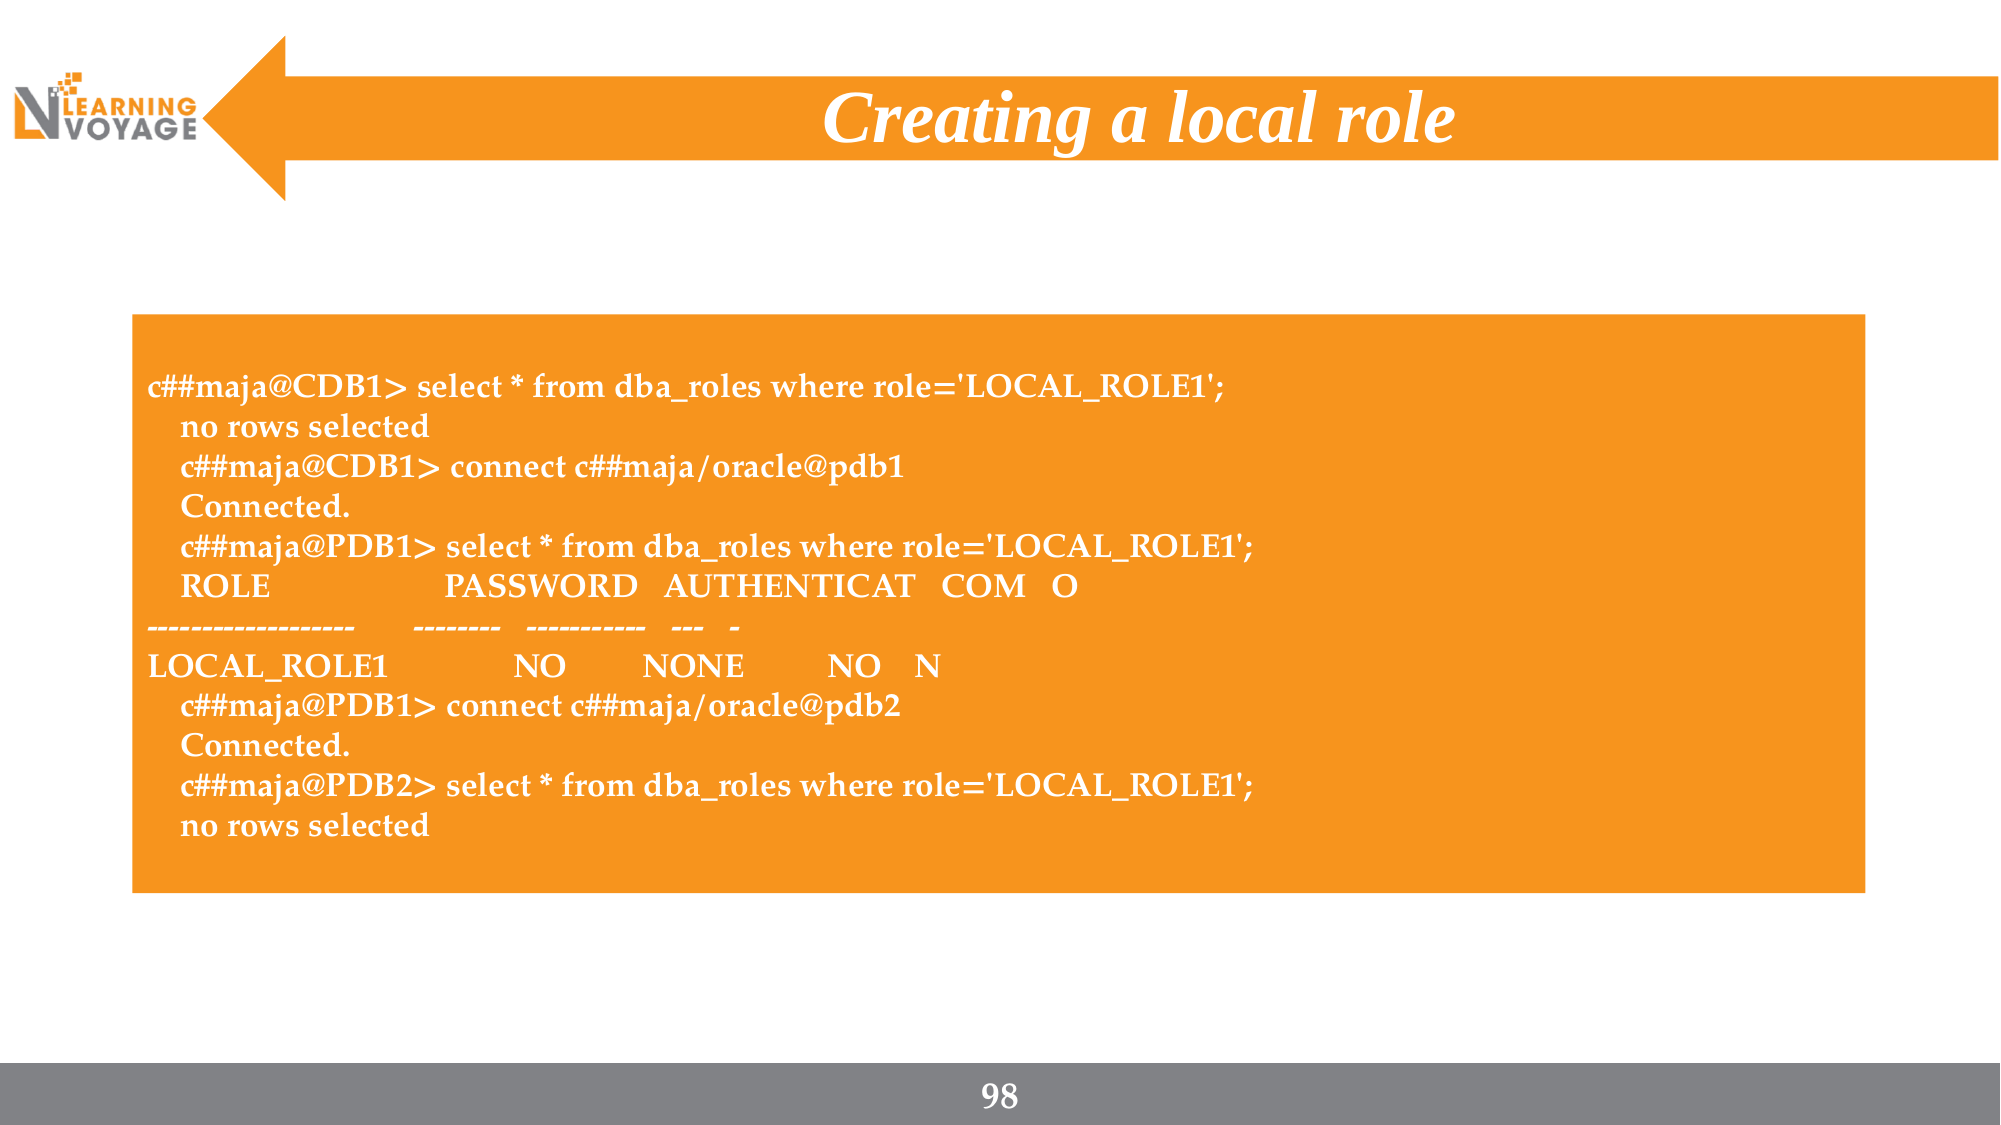

# Creating a local role

c##maja@CDB1> select * from dba_roles where role='LOCAL_ROLE1';
    no rows selected
    c##maja@CDB1> connect c##maja/oracle@pdb1
    Connected.
    c##maja@PDB1> select * from dba_roles where role='LOCAL_ROLE1';
    ROLE                     PASSWORD   AUTHENTICAT   COM   O
-------------------       --------   -----------   ---   -
LOCAL_ROLE1               NO         NONE          NO    N
    c##maja@PDB1> connect c##maja/oracle@pdb2
    Connected.
    c##maja@PDB2> select * from dba_roles where role='LOCAL_ROLE1';
    no rows selected
98